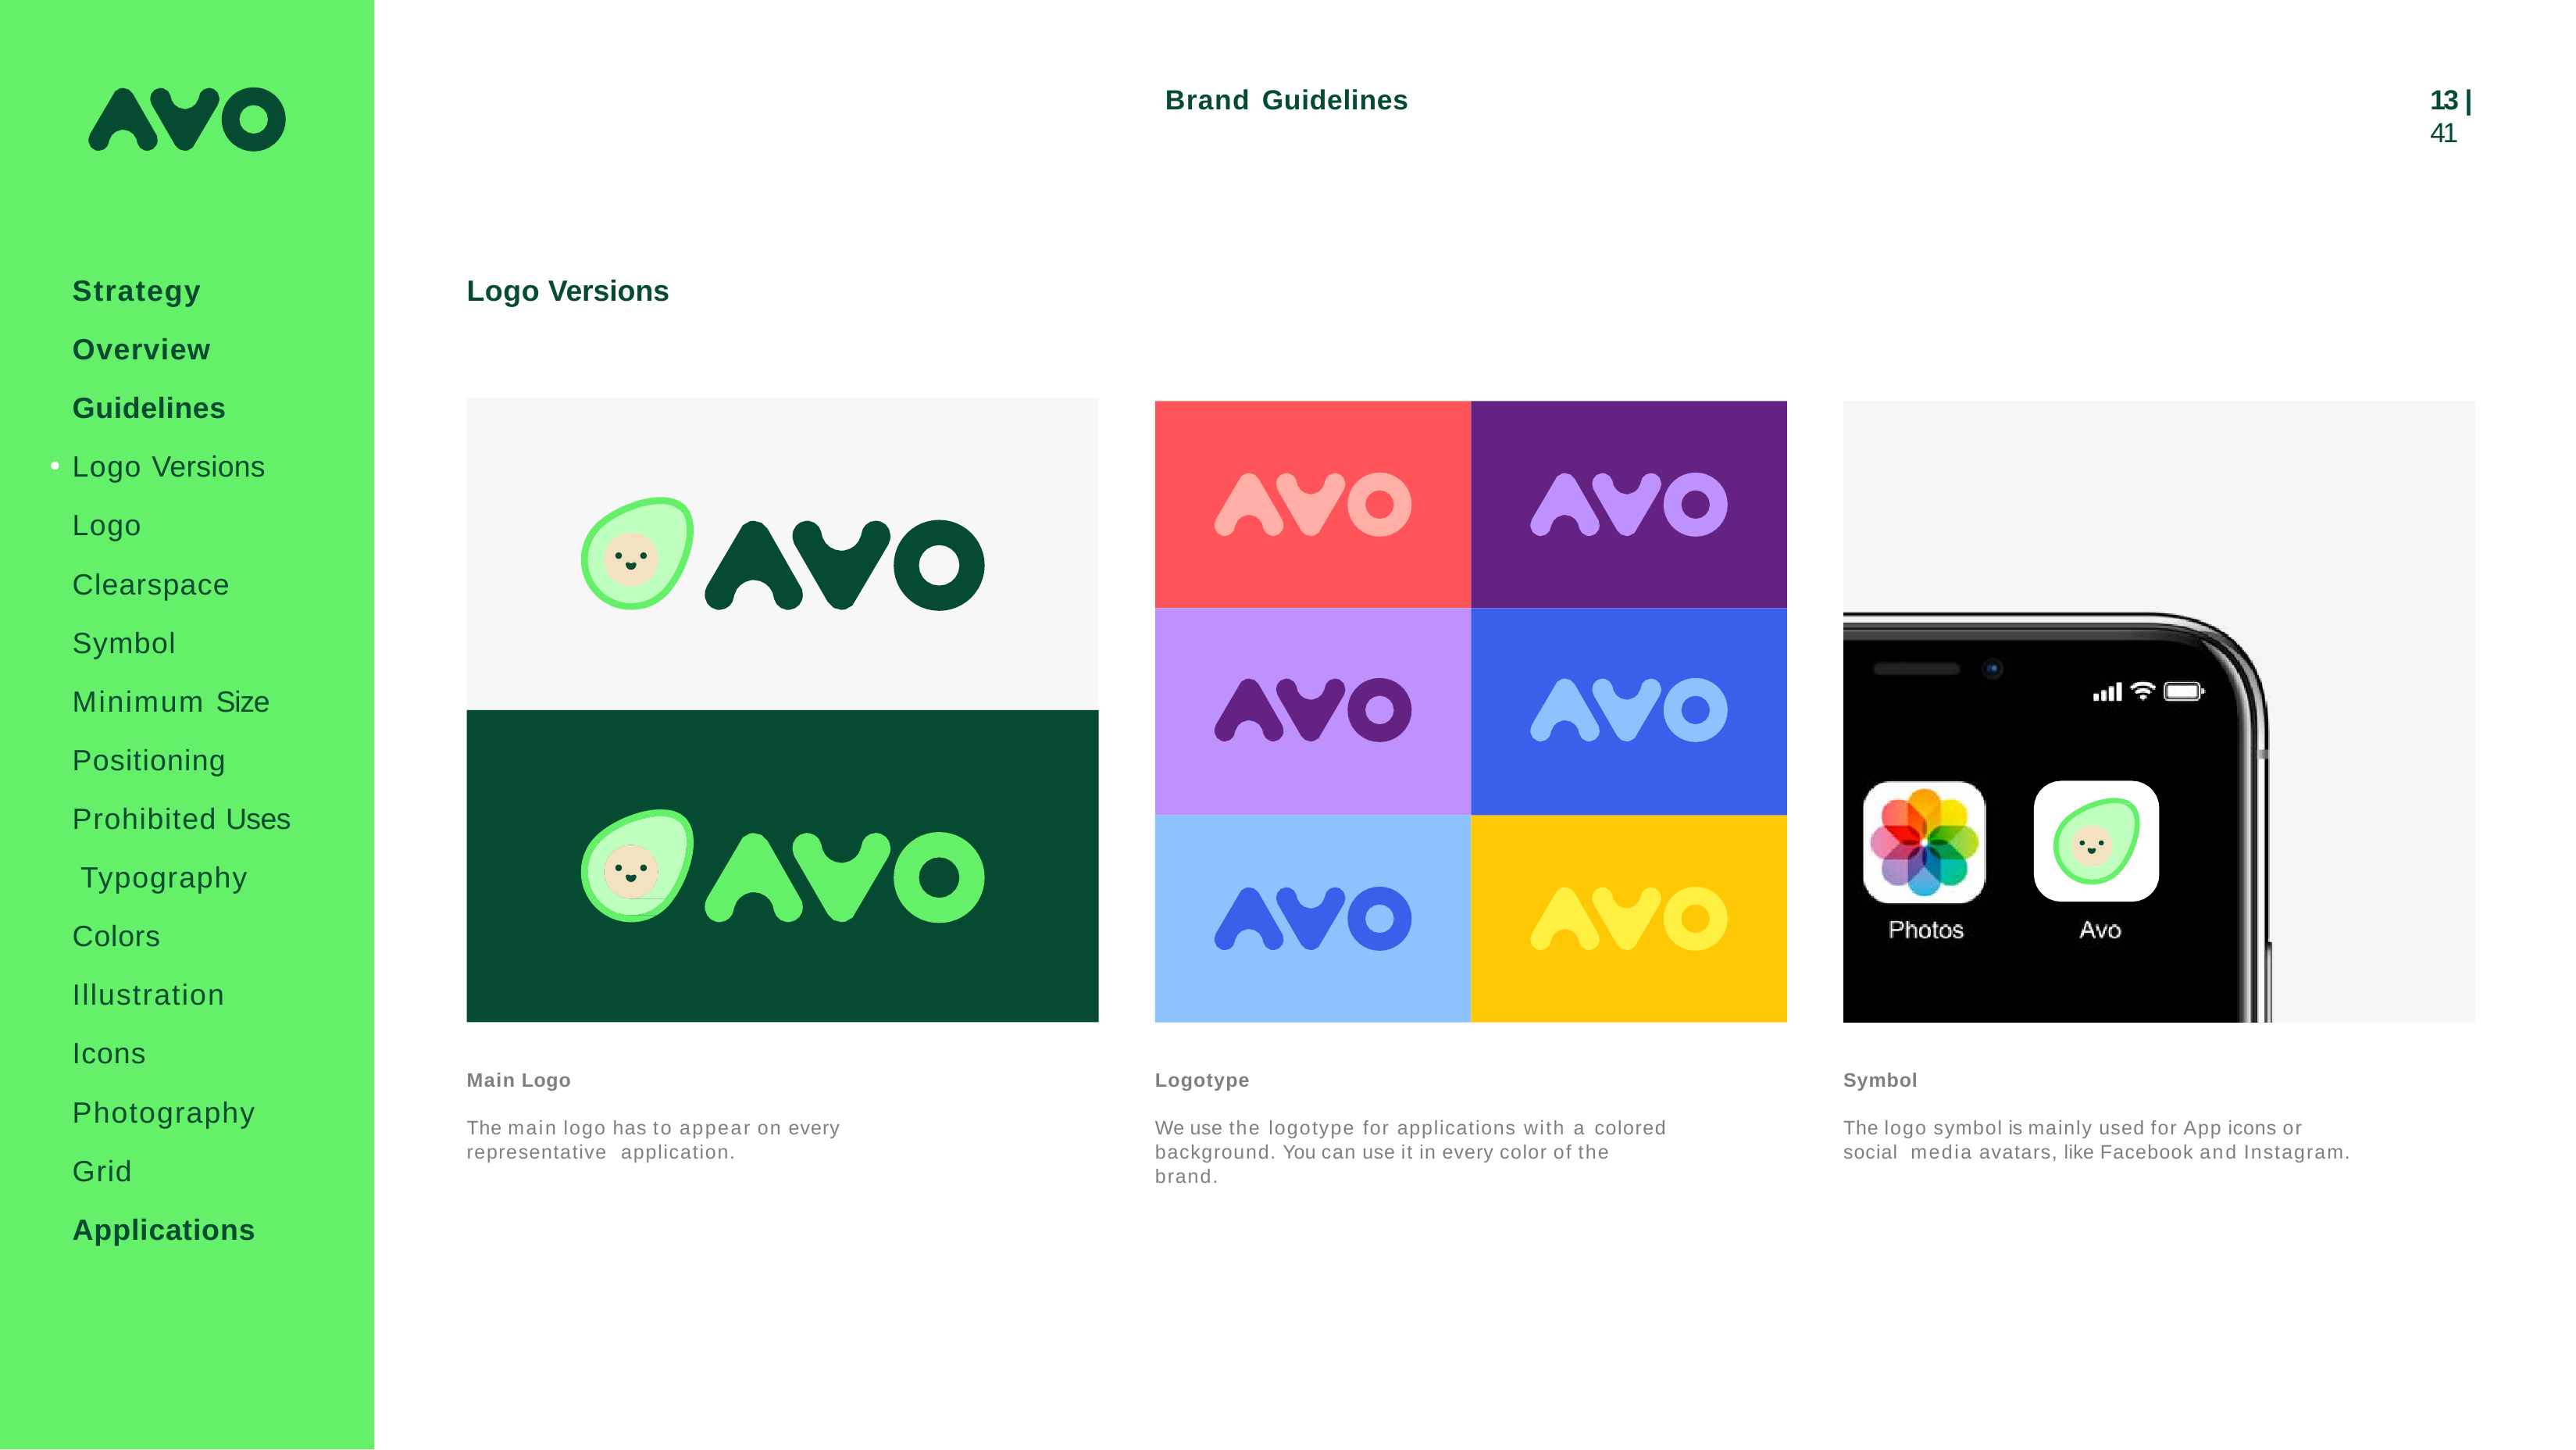

Brand Guidelines
13 | 41

Strategy
Overview  Guidelines  Logo Versions  Logo  Clearspace  Symbol  Minimum Size  Positioning  Prohibited Uses  Typography  Colors  Illustration  Icons  Photography  Grid  Applications
Logo Versions

Main Logo
The main logo has to appear on every representative  application.
Logotype
We use the logotype for applications with a colored  background. You can use it in every color of the brand.
Symbol
The logo symbol is mainly used for App icons or social  media avatars, like Facebook and Instagram.